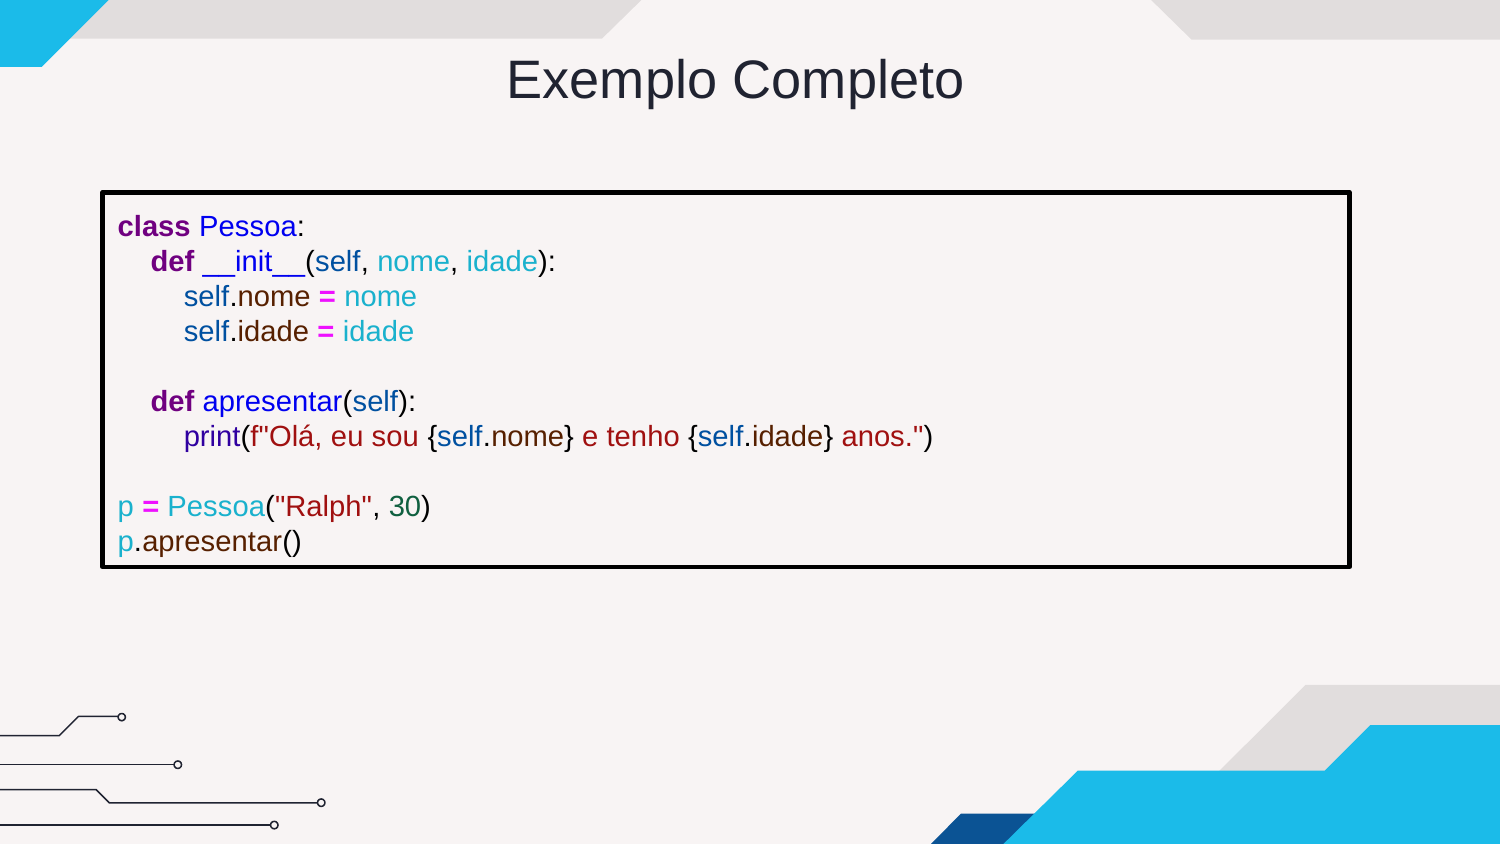

Exemplo Completo
class Pessoa:
    def __init__(self, nome, idade):
        self.nome = nome
        self.idade = idade

    def apresentar(self):
        print(f"Olá, eu sou {self.nome} e tenho {self.idade} anos.")

p = Pessoa("Ralph", 30)
p.apresentar()